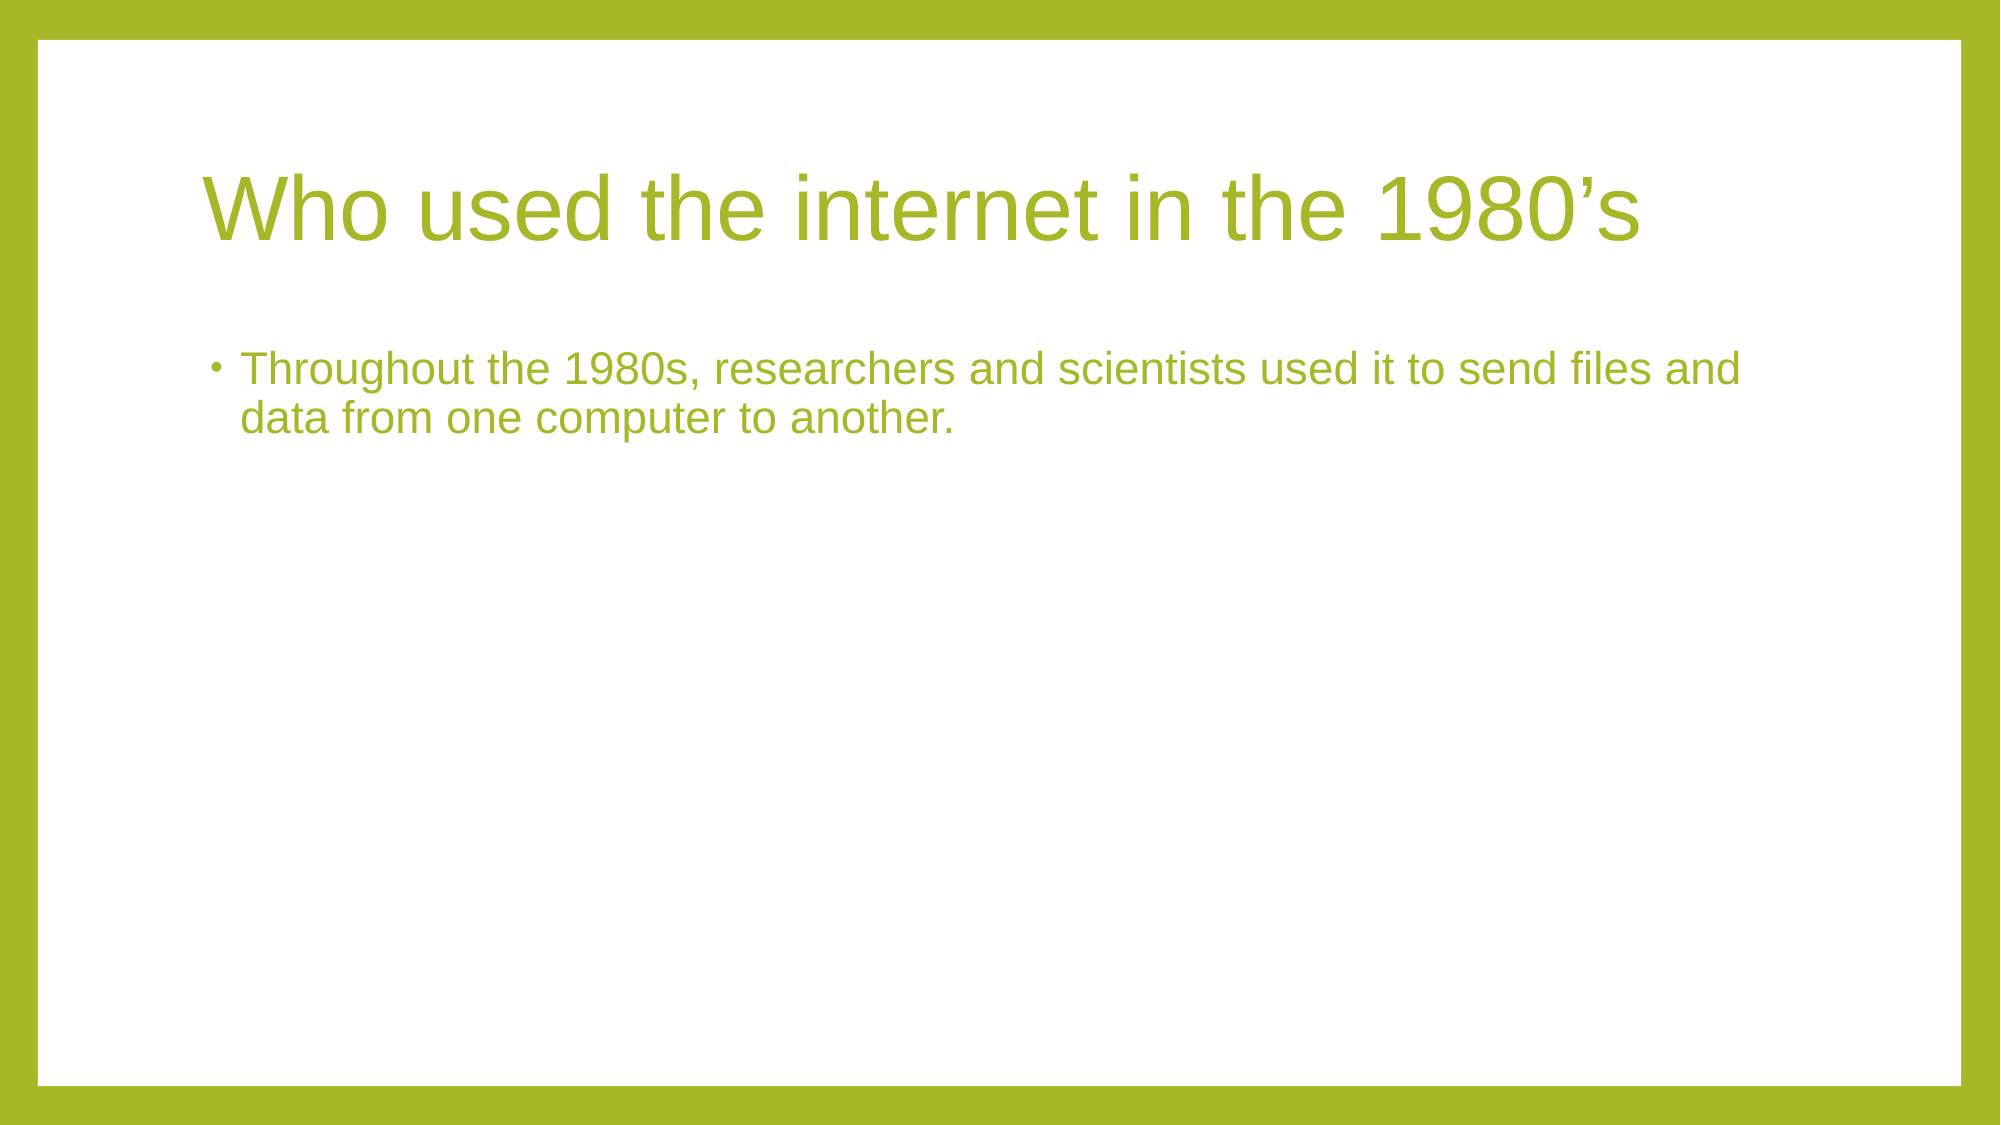

# Who used the internet in the 1980’s
Throughout the 1980s, researchers and scientists used it to send files and data from one computer to another.